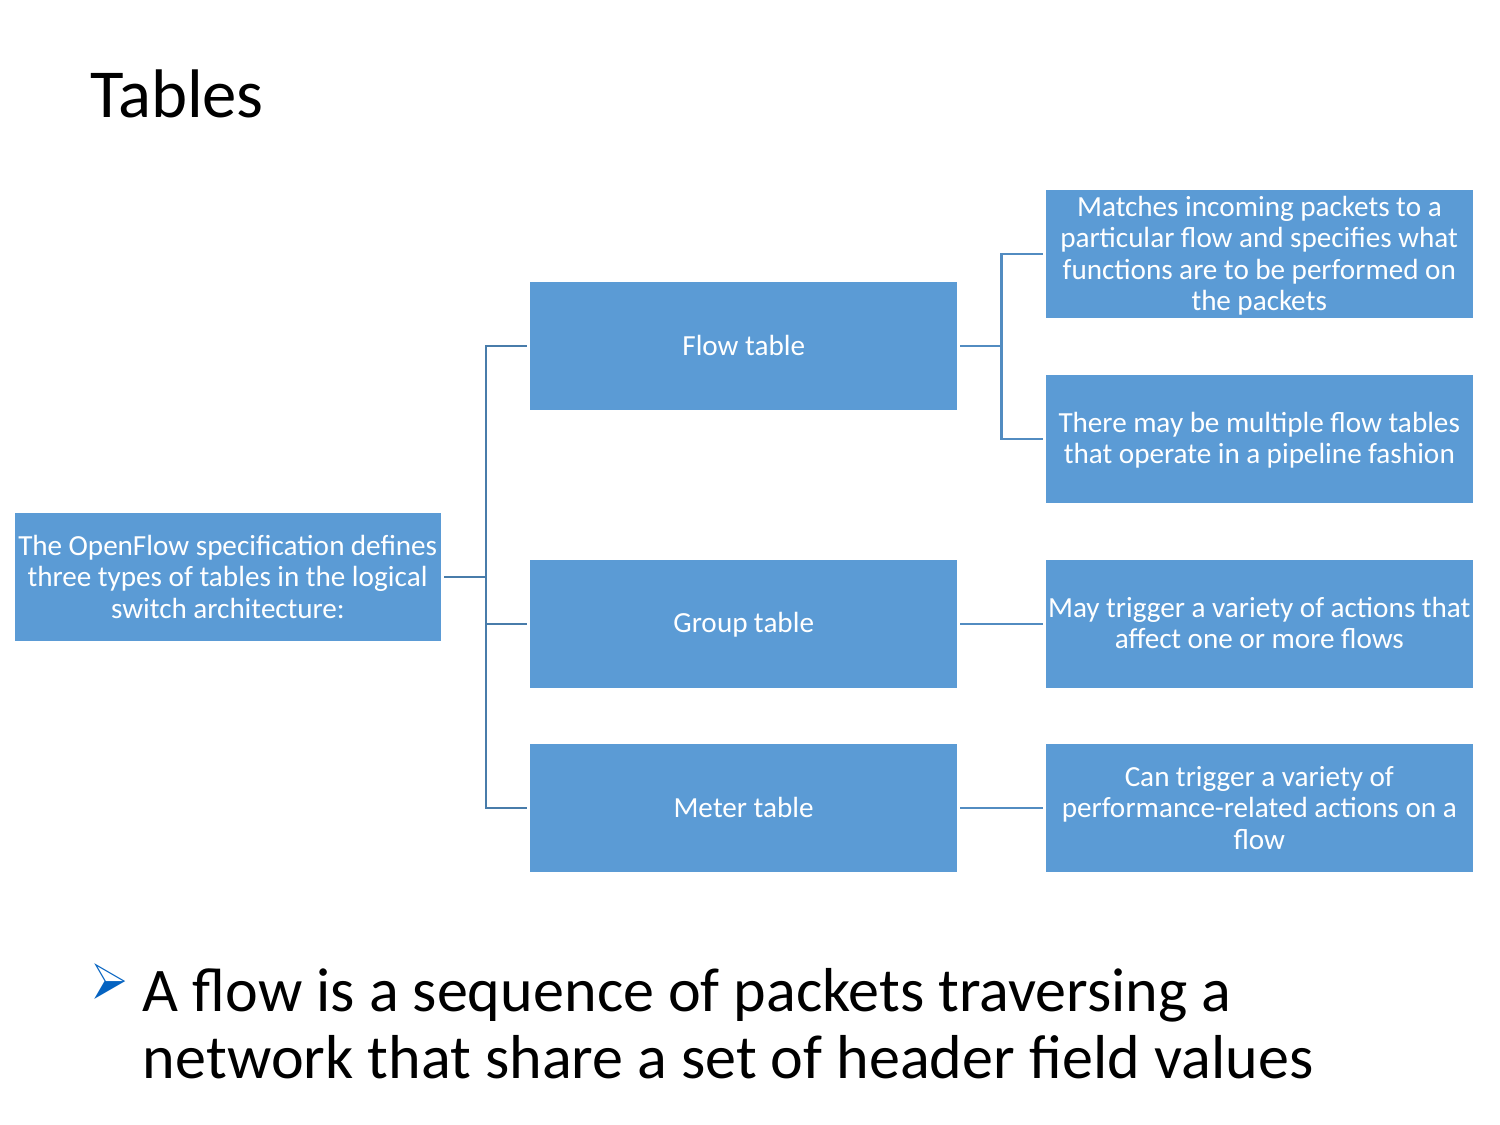

# Tables
The OpenFlow specification defines three types of tables in the logical switch architecture:
Flow table
Matches incoming packets to a particular flow and specifies what functions are to be performed on the packets
There may be multiple flow tables that operate in a pipeline fashion
Group table
May trigger a variety of actions that affect one or more flows
Meter table
Can trigger a variety of performance-related actions on a flow
A flow is a sequence of packets traversing a network that share a set of header field values